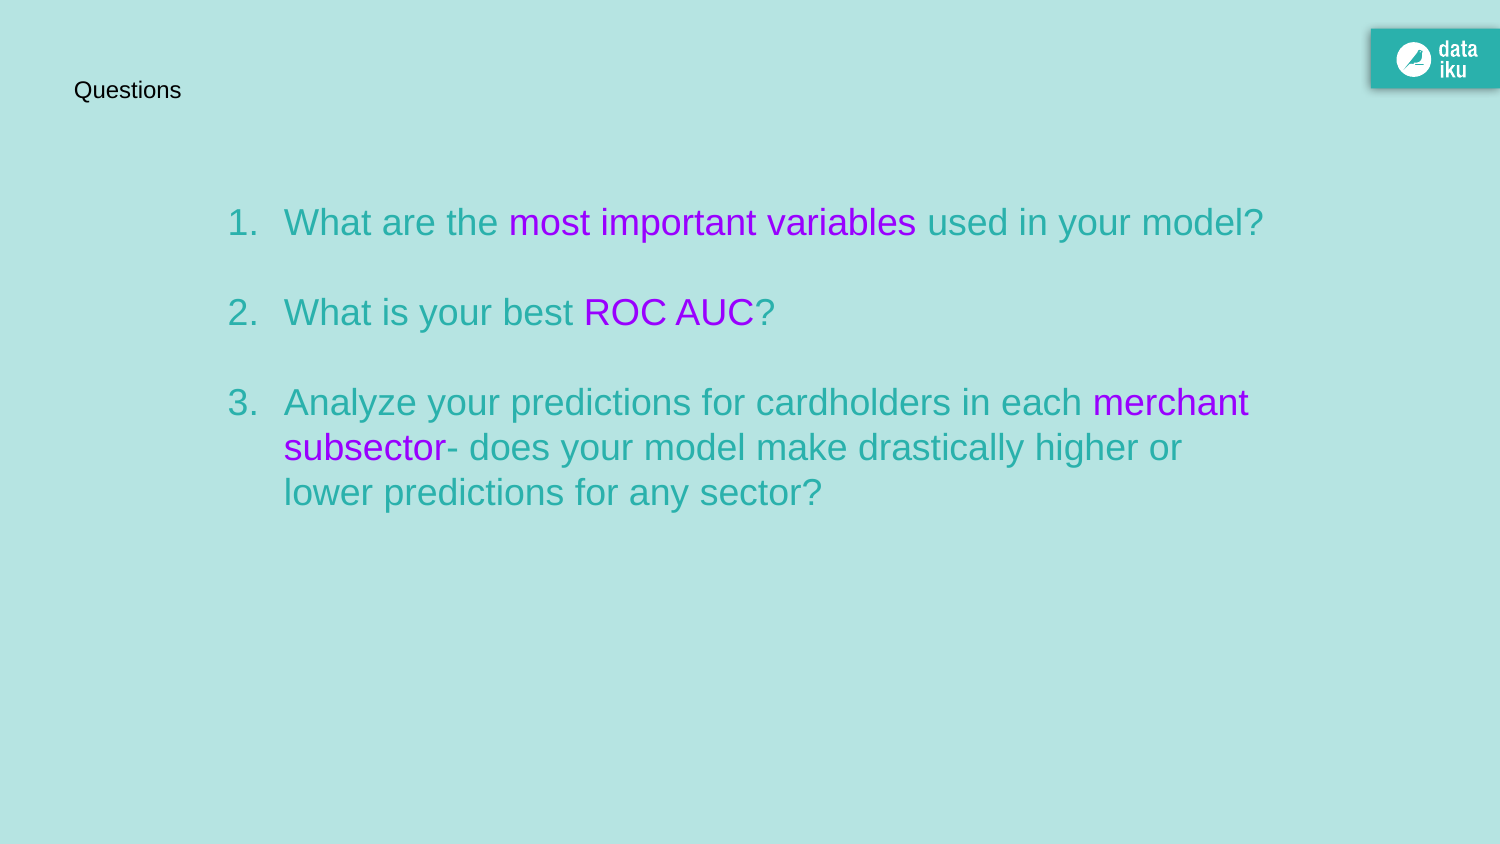

# Questions
What are the most important variables used in your model?

What is your best ROC AUC?

Analyze your predictions for cardholders in each merchant subsector- does your model make drastically higher or lower predictions for any sector?